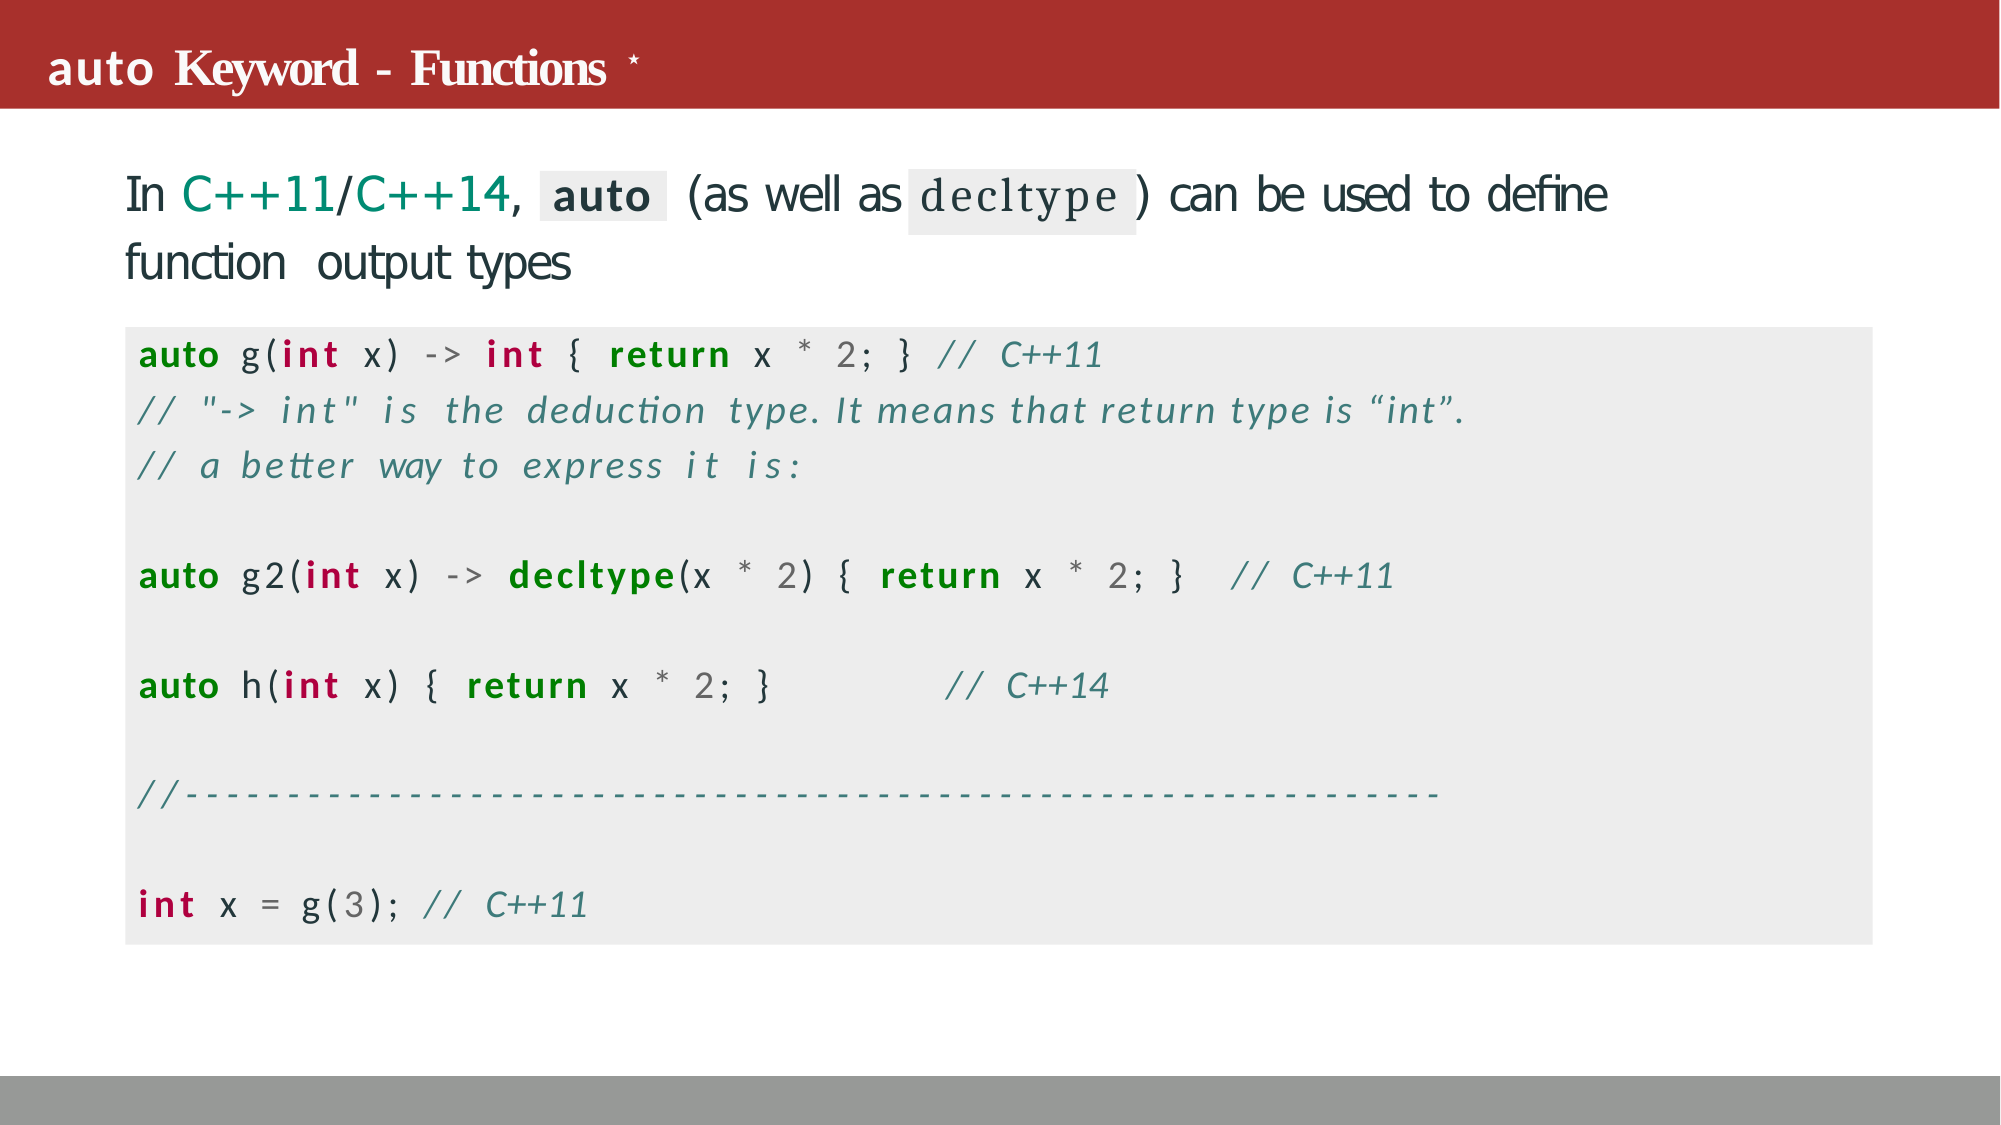

# auto Keyword - Functions ⋆
In C++11/C++14,	(as well as decltype ) can be used to define function  output types

auto
auto g(int x) -> int { return x *  2; } // C++11
// "-> int" is the deduction type. It means that return type is “int”.
// a  better way to express it is:

auto g2(int x) -> decltype(x *  2) { return x *  2; }  // C++11

auto h(int x) { return x *  2; }	// C++14

//--------------------------------------------------------------

int x =  g(3); // C++11

24